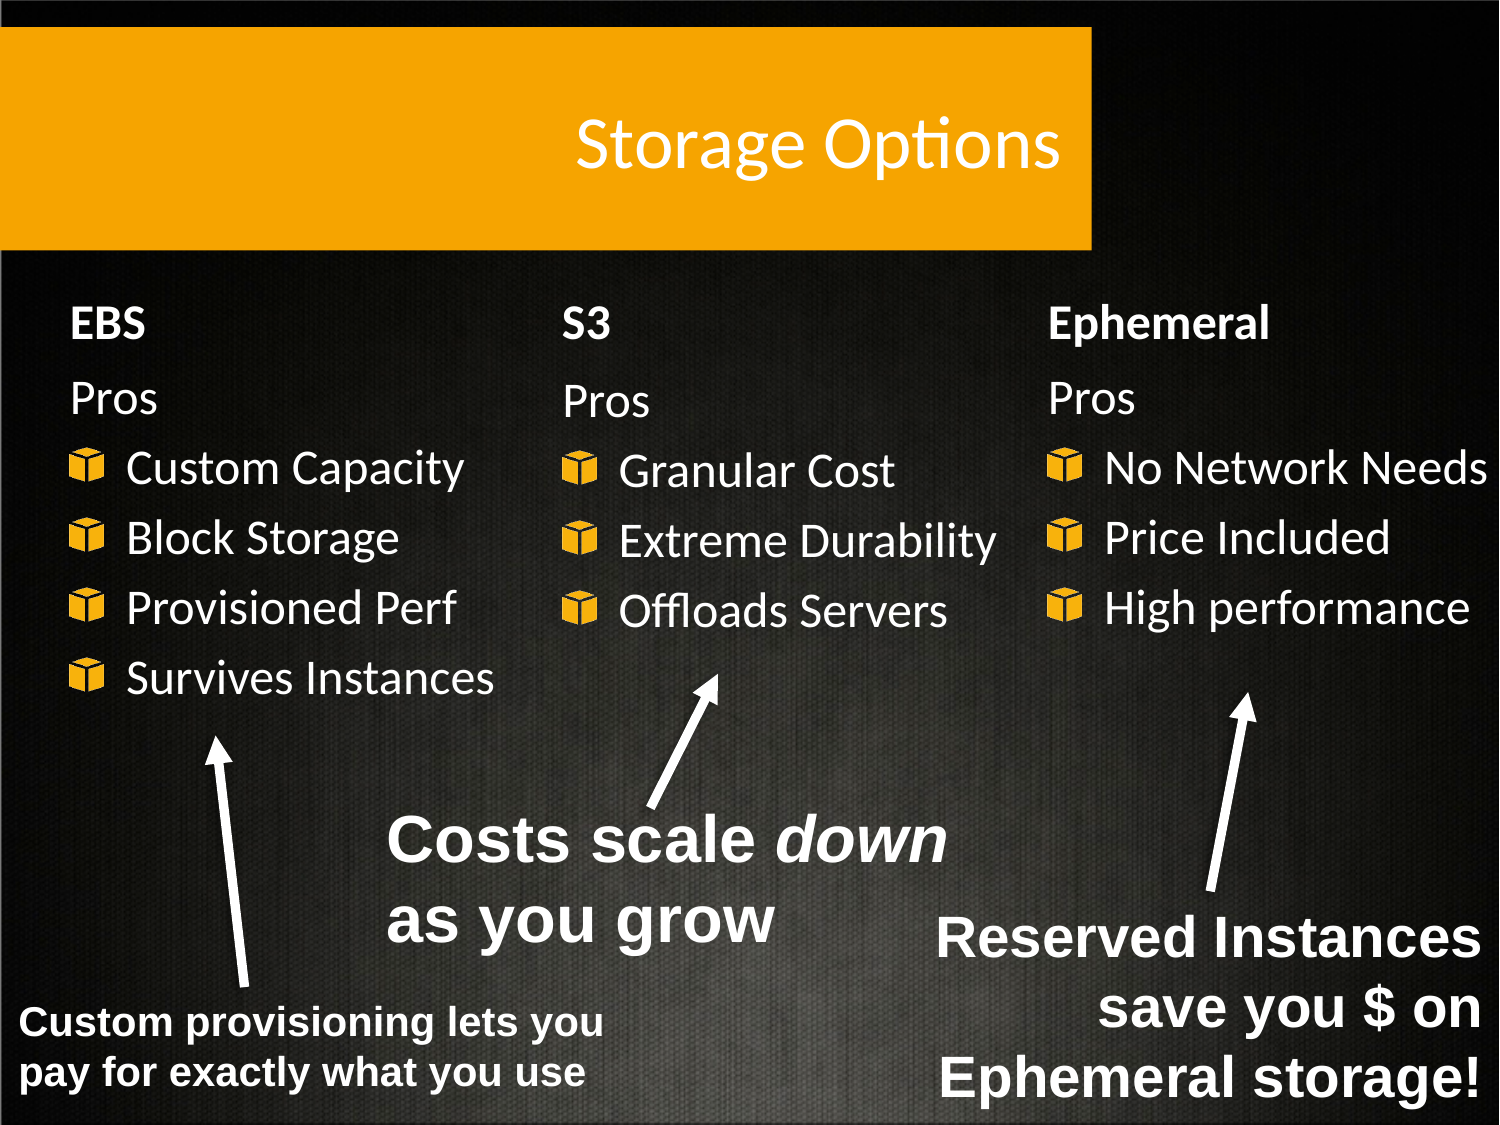

# Storage Options
EBS
S3
Ephemeral
Pros
Custom Capacity
Block Storage
Provisioned Perf
Survives Instances

Pros
No Network Needs
Price Included
High performance

Pros
Granular Cost
Extreme Durability
Offloads Servers

Costs scale down as you grow
Reserved Instances save you $ on Ephemeral storage!
Custom provisioning lets you pay for exactly what you use